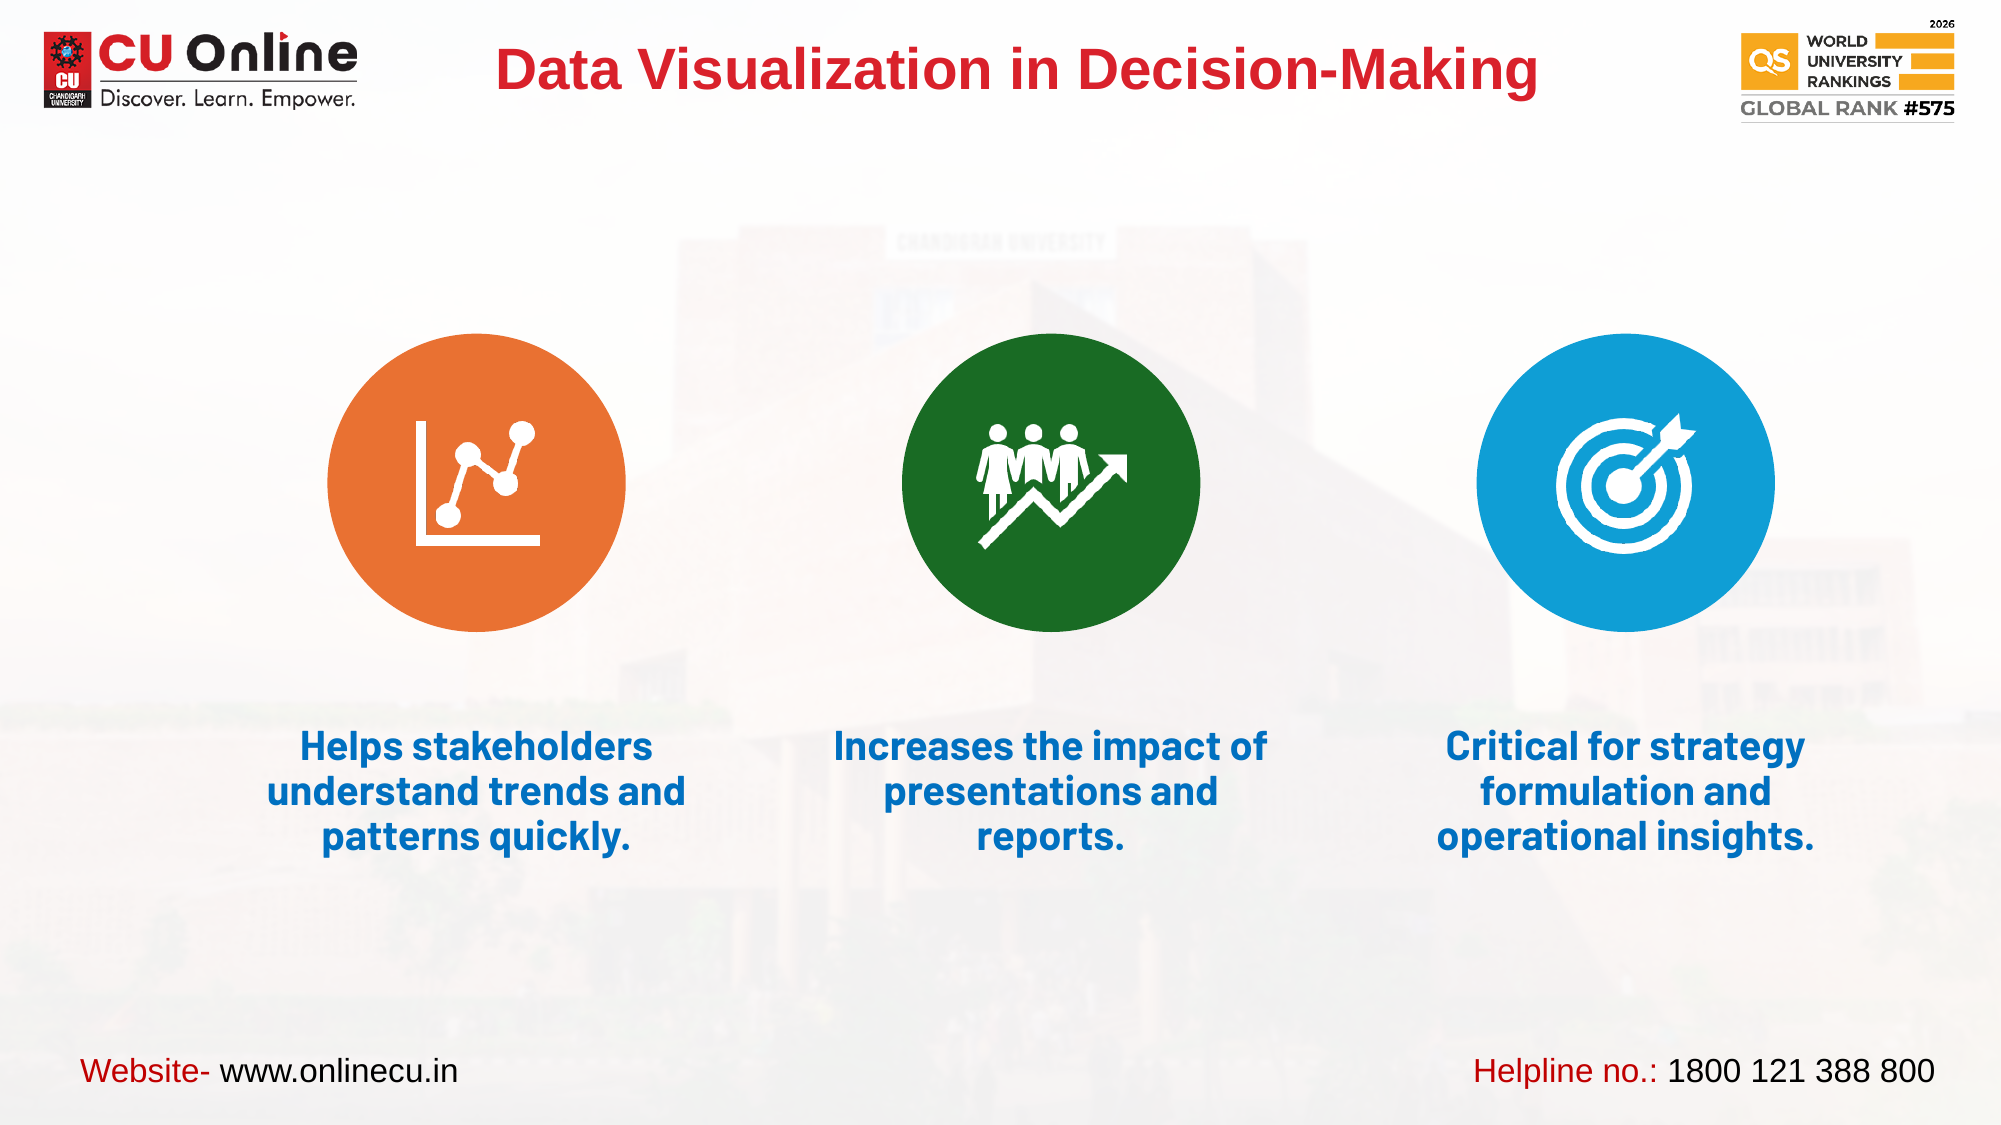

Data Visualization in Decision-Making
Helps stakeholders understand trends and patterns quickly.
Increases the impact of presentations and reports.
Critical for strategy formulation and operational insights.